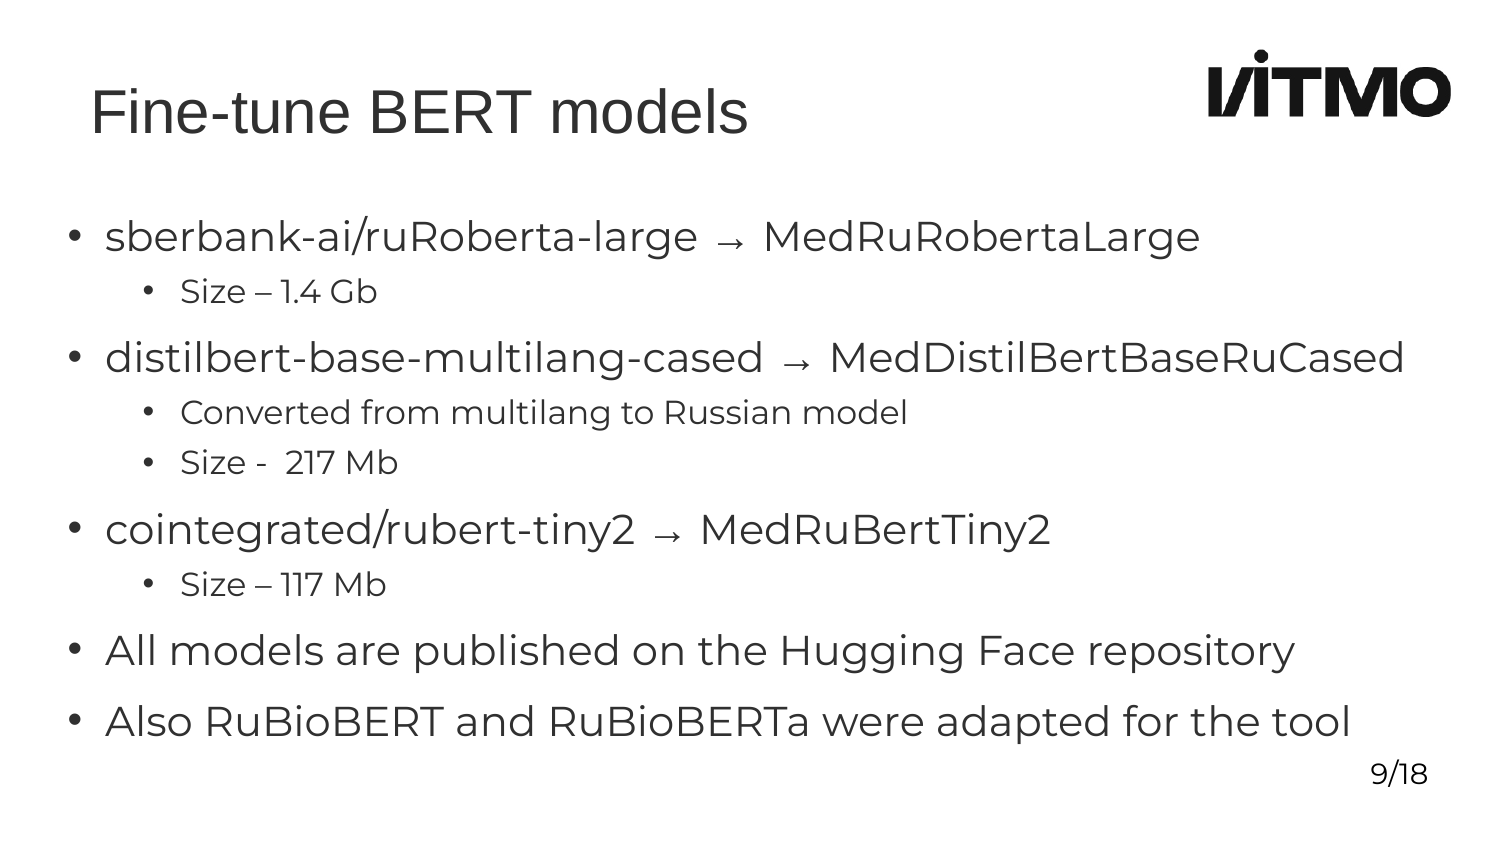

Fine-tune BERT models
sberbank-ai/ruRoberta-large → MedRuRobertaLarge
Size – 1.4 Gb
distilbert-base-multilang-cased → MedDistilBertBaseRuCased
Converted from multilang to Russian model
Size -  217 Mb
cointegrated/rubert-tiny2 → MedRuBertTiny2
Size – 117 Mb
All models are published on the Hugging Face repository
Also RuBioBERT and RuBioBERTa were adapted for the tool
9/18